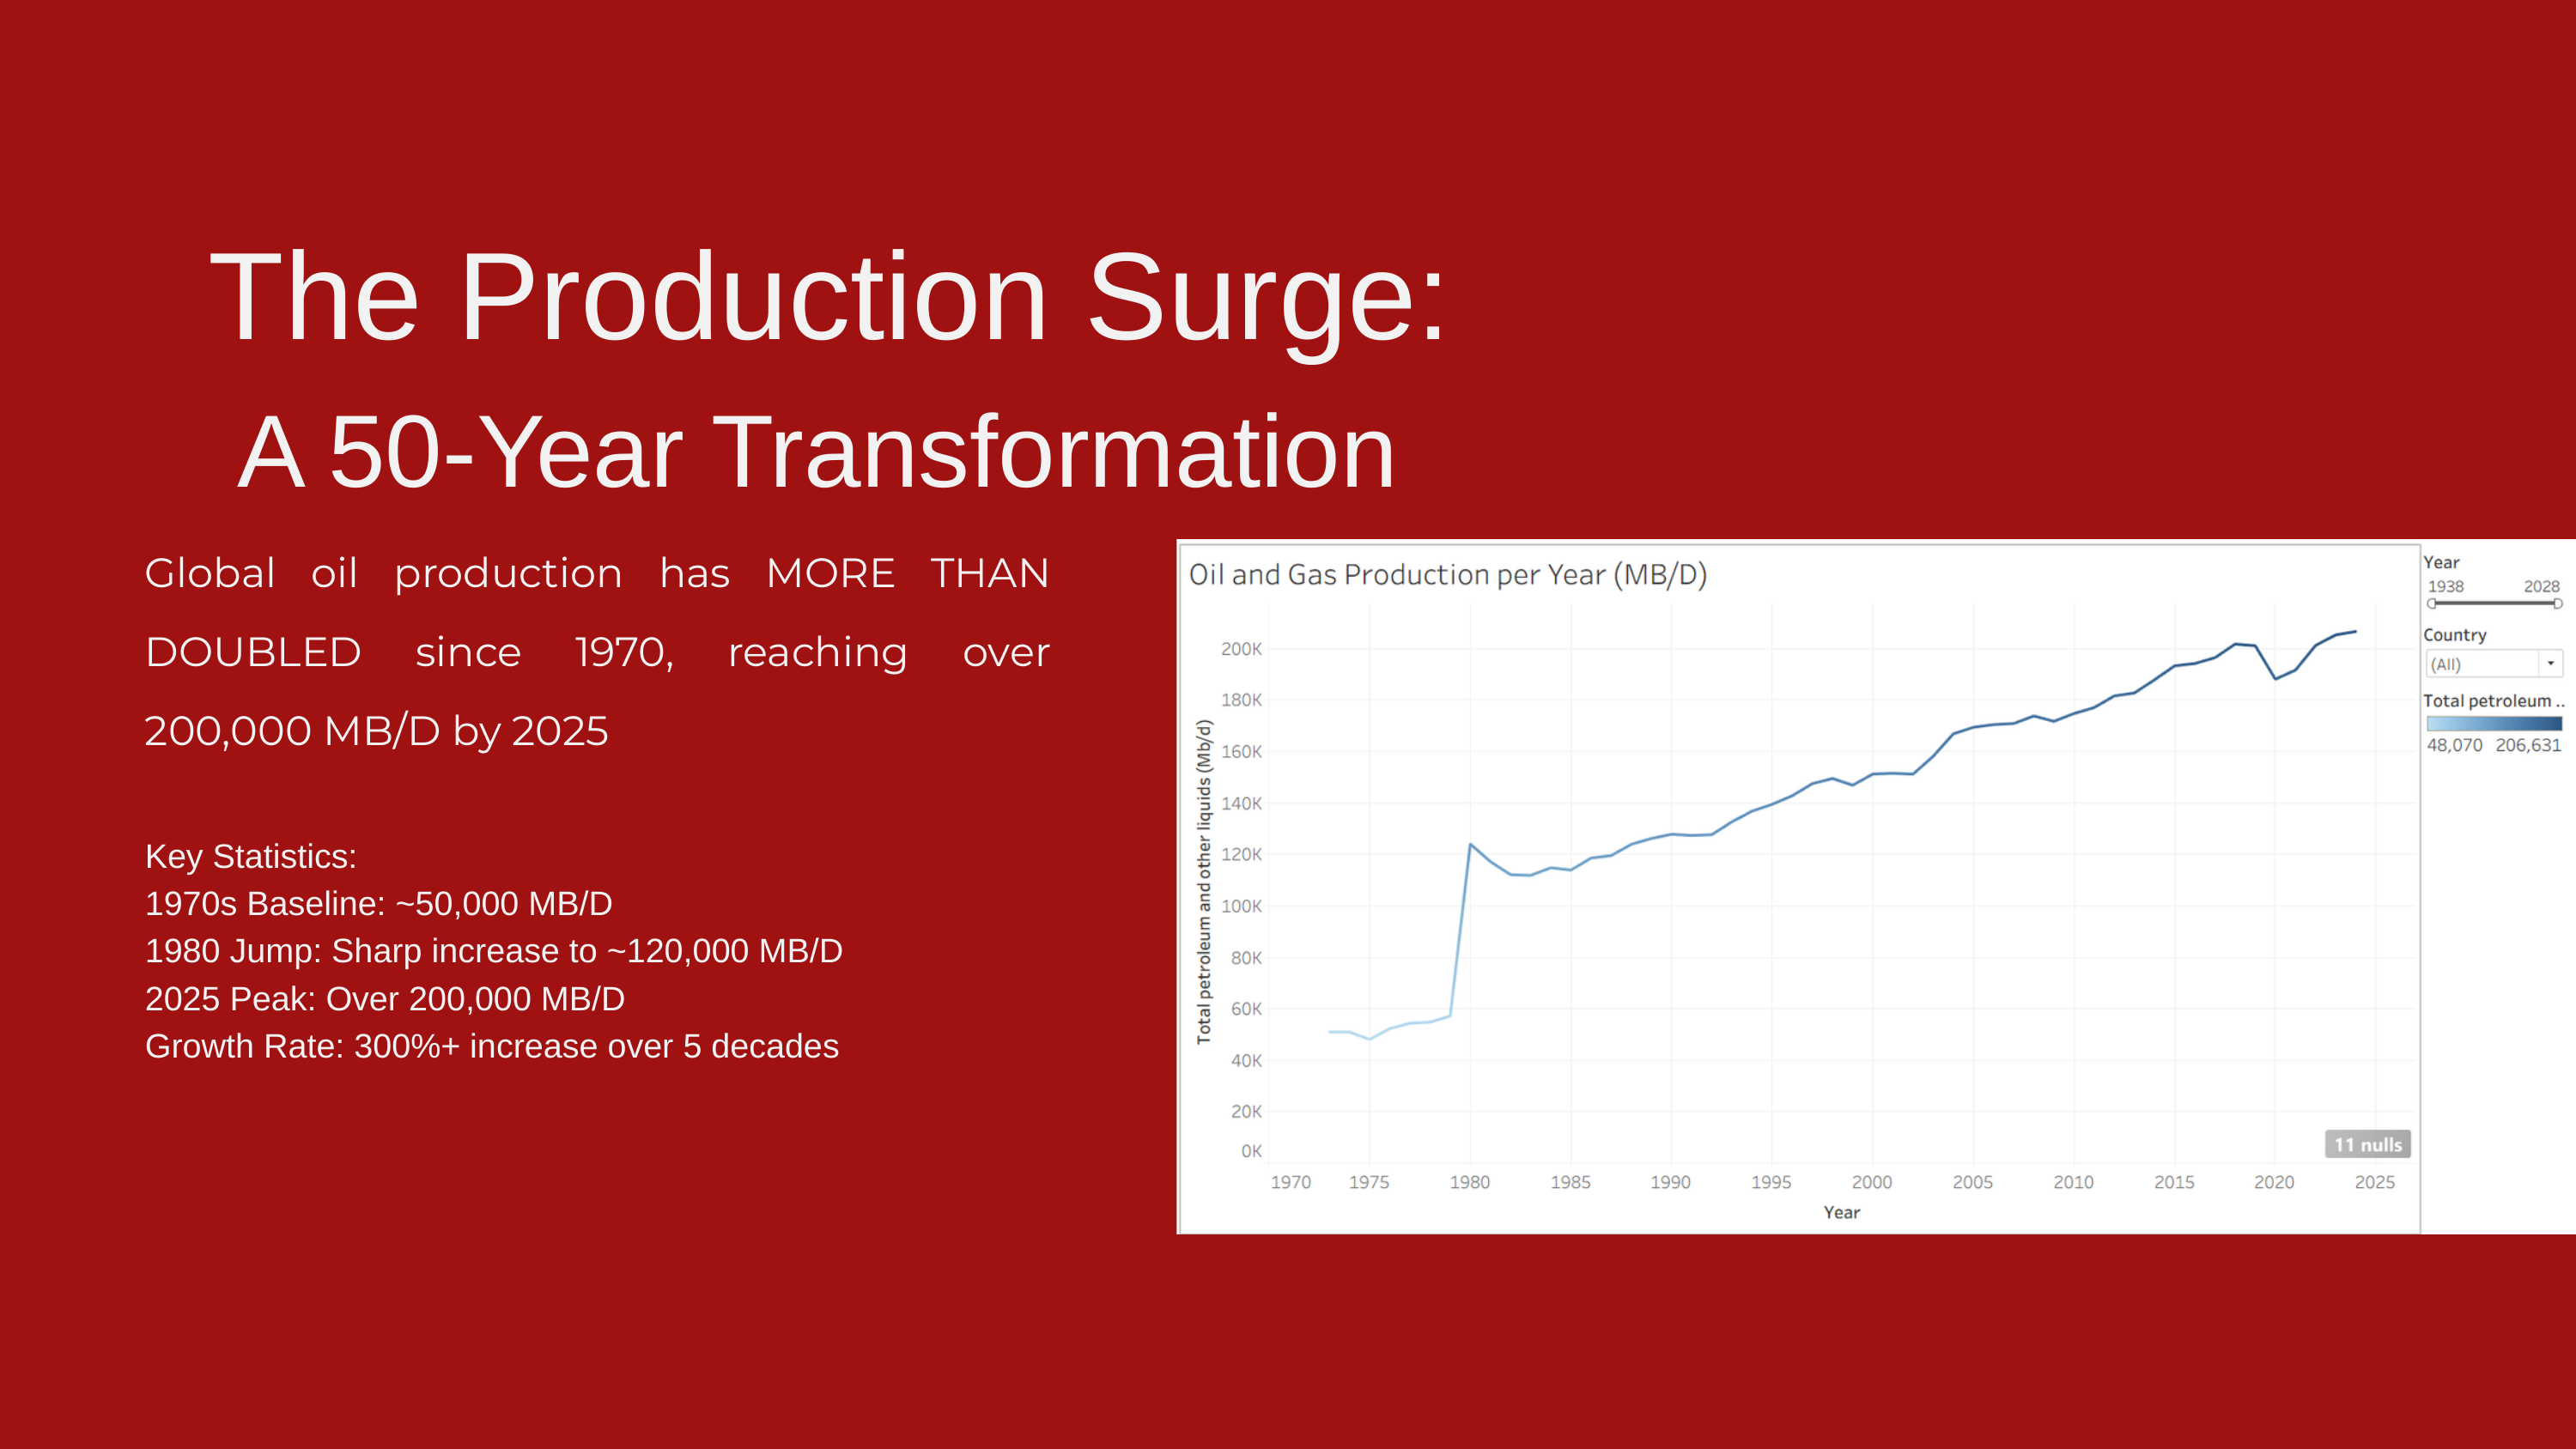

The Production Surge:
 A 50-Year Transformation
Global oil production has MORE THAN DOUBLED since 1970, reaching over 200,000 MB/D by 2025

Key Statistics:
1970s Baseline: ~50,000 MB/D
1980 Jump: Sharp increase to ~120,000 MB/D
2025 Peak: Over 200,000 MB/D
Growth Rate: 300%+ increase over 5 decades